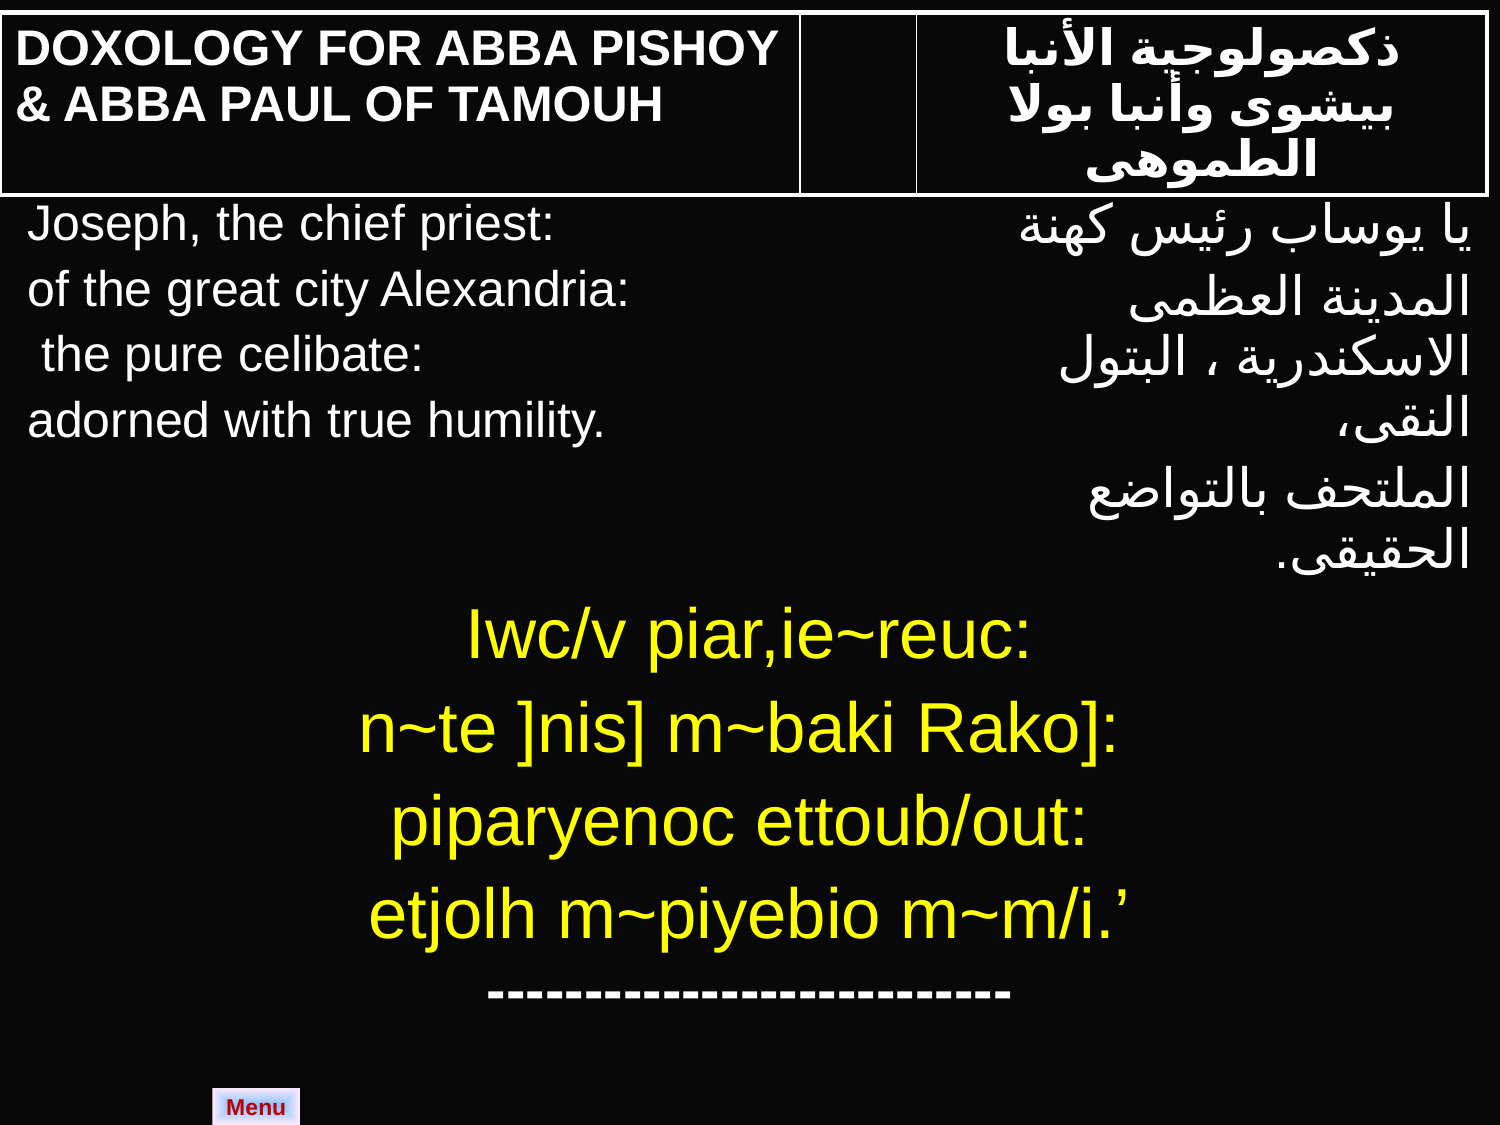

| DOXOLOGY FOR ABBA PISHOY & ABBA PAUL OF TAMOUH |  | ذكصولوجية الأنبا بيشوى وأنبا بولا الطموهى |
| --- | --- | --- |
| Joseph, the chief priest: of the great city Alexandria: the pure celibate: adorned with true humility. | يا يوساب رئيس كهنة المدينة العظمى الاسكندرية ، البتول النقى، الملتحف بالتواضع الحقيقى. |
| --- | --- |
| Iwc/v piar,ie~reuc: n~te ]nis] m~baki Rako]: piparyenoc ettoub/out: etjolh m~piyebio m~m/i.’ |  |
| --------------------------- |  |
Menu